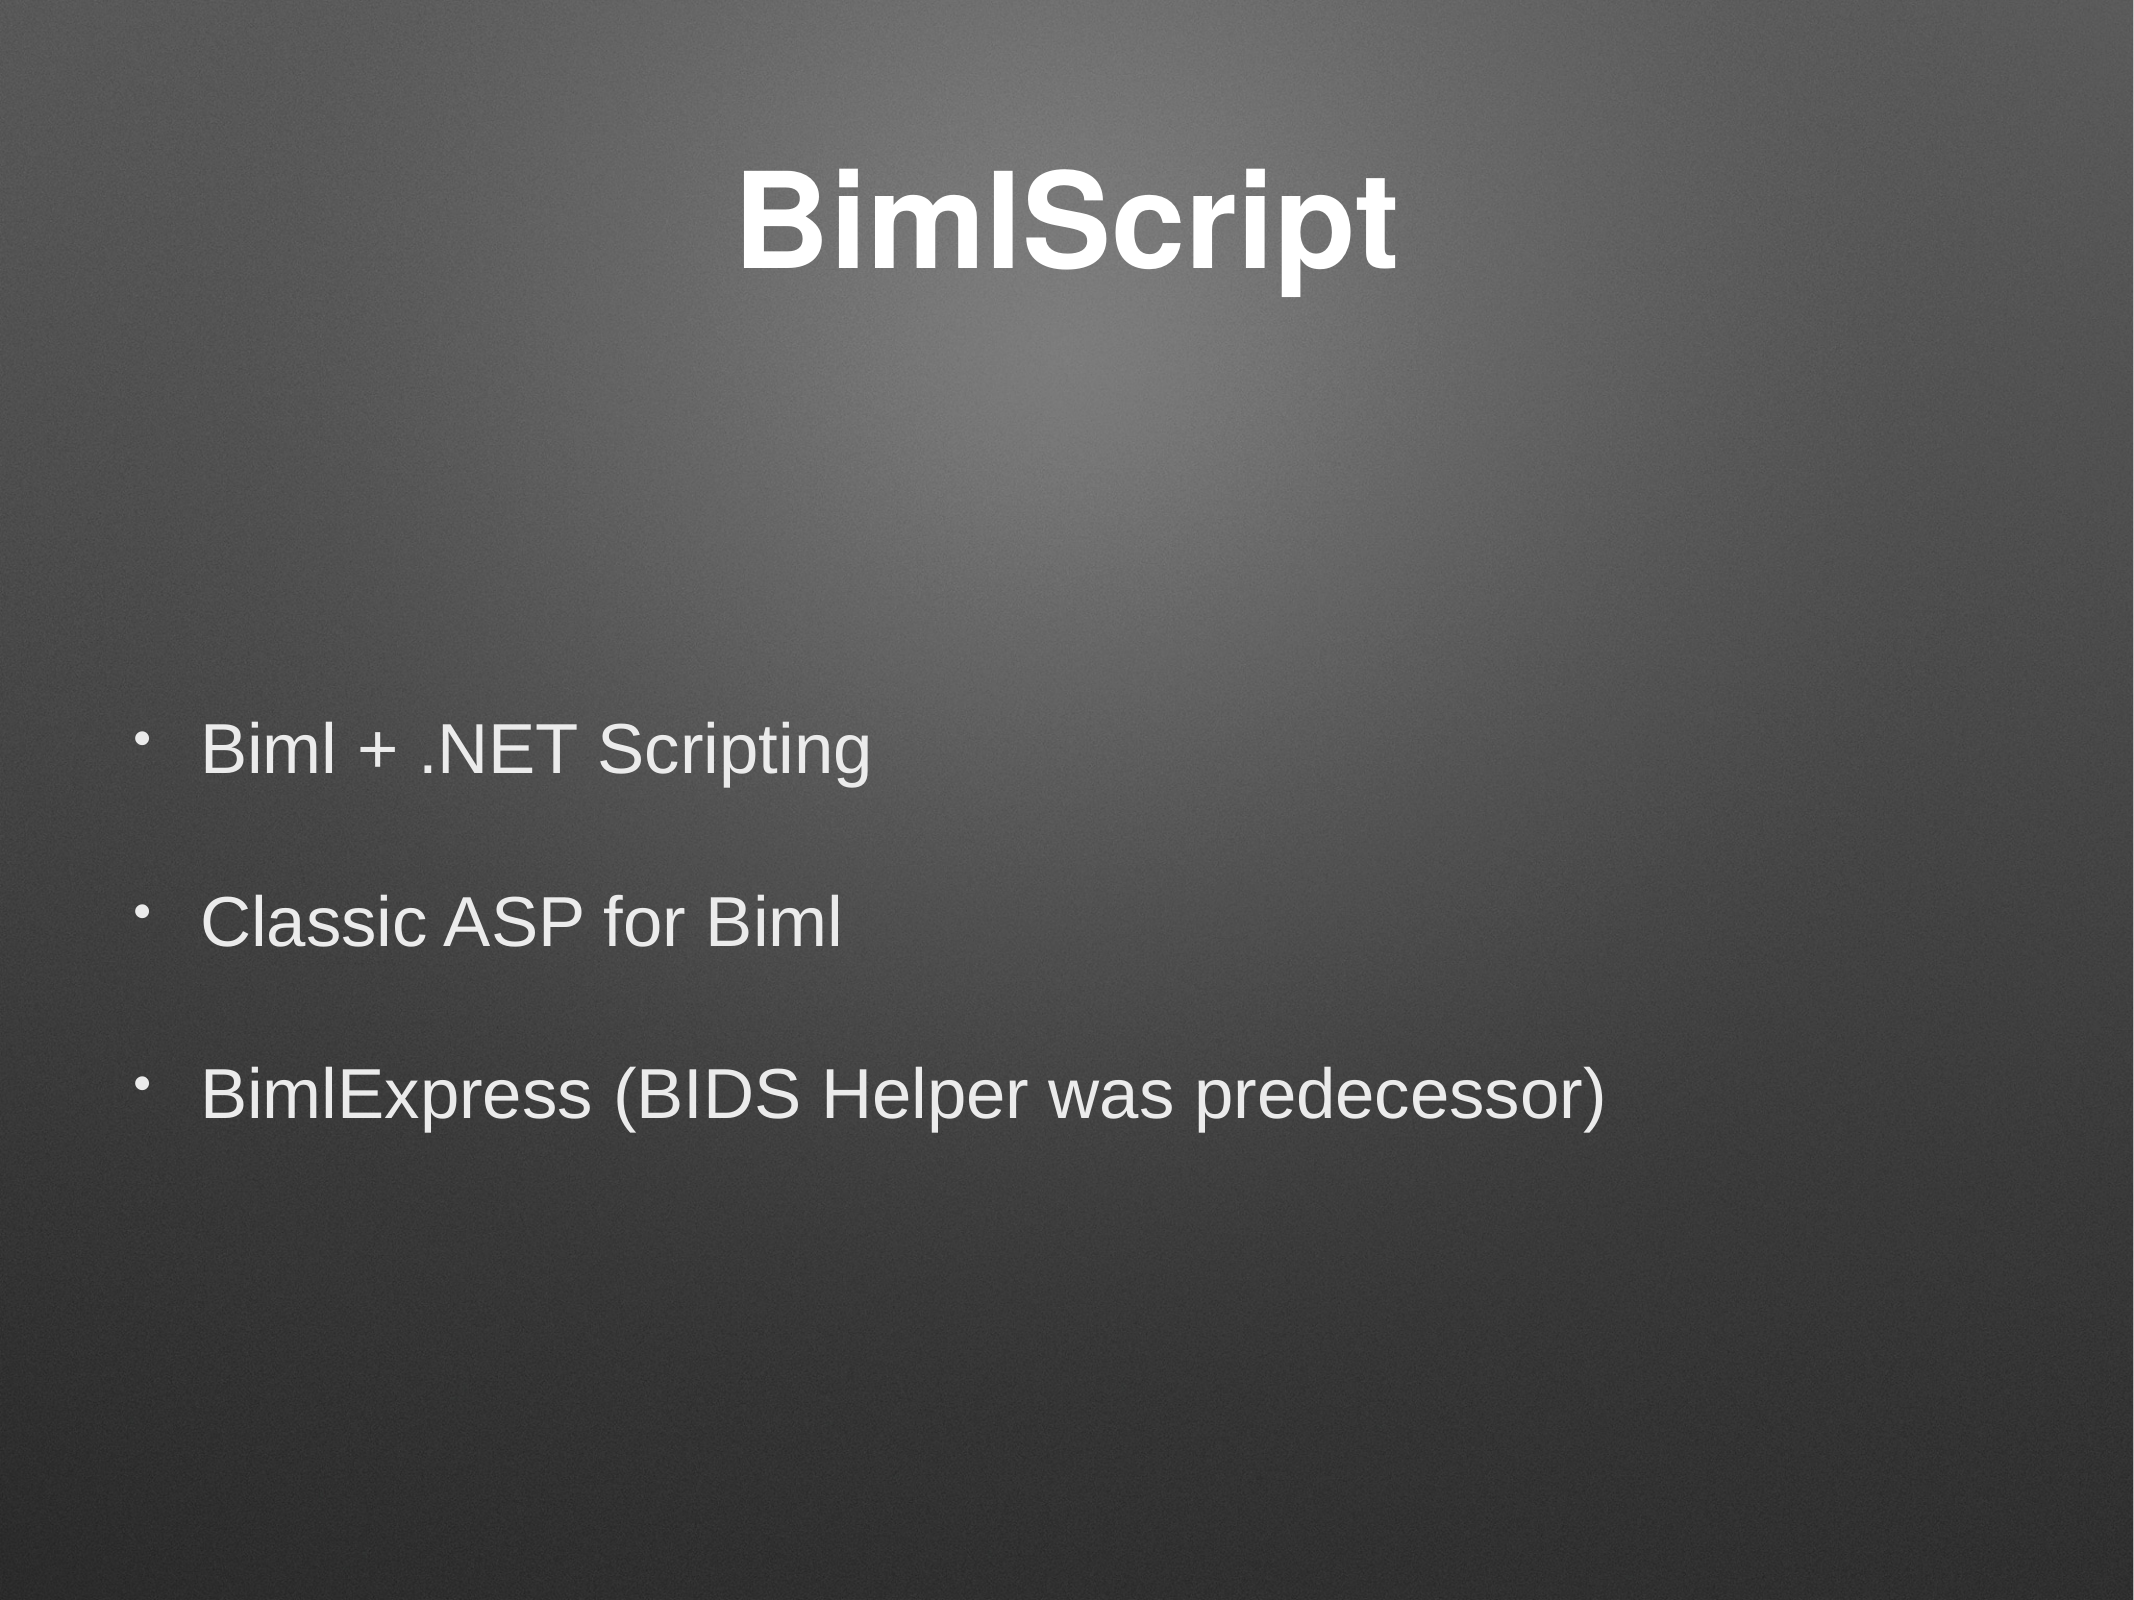

# BimlScript
Biml + .NET Scripting
Classic ASP for Biml
BimlExpress (BIDS Helper was predecessor)